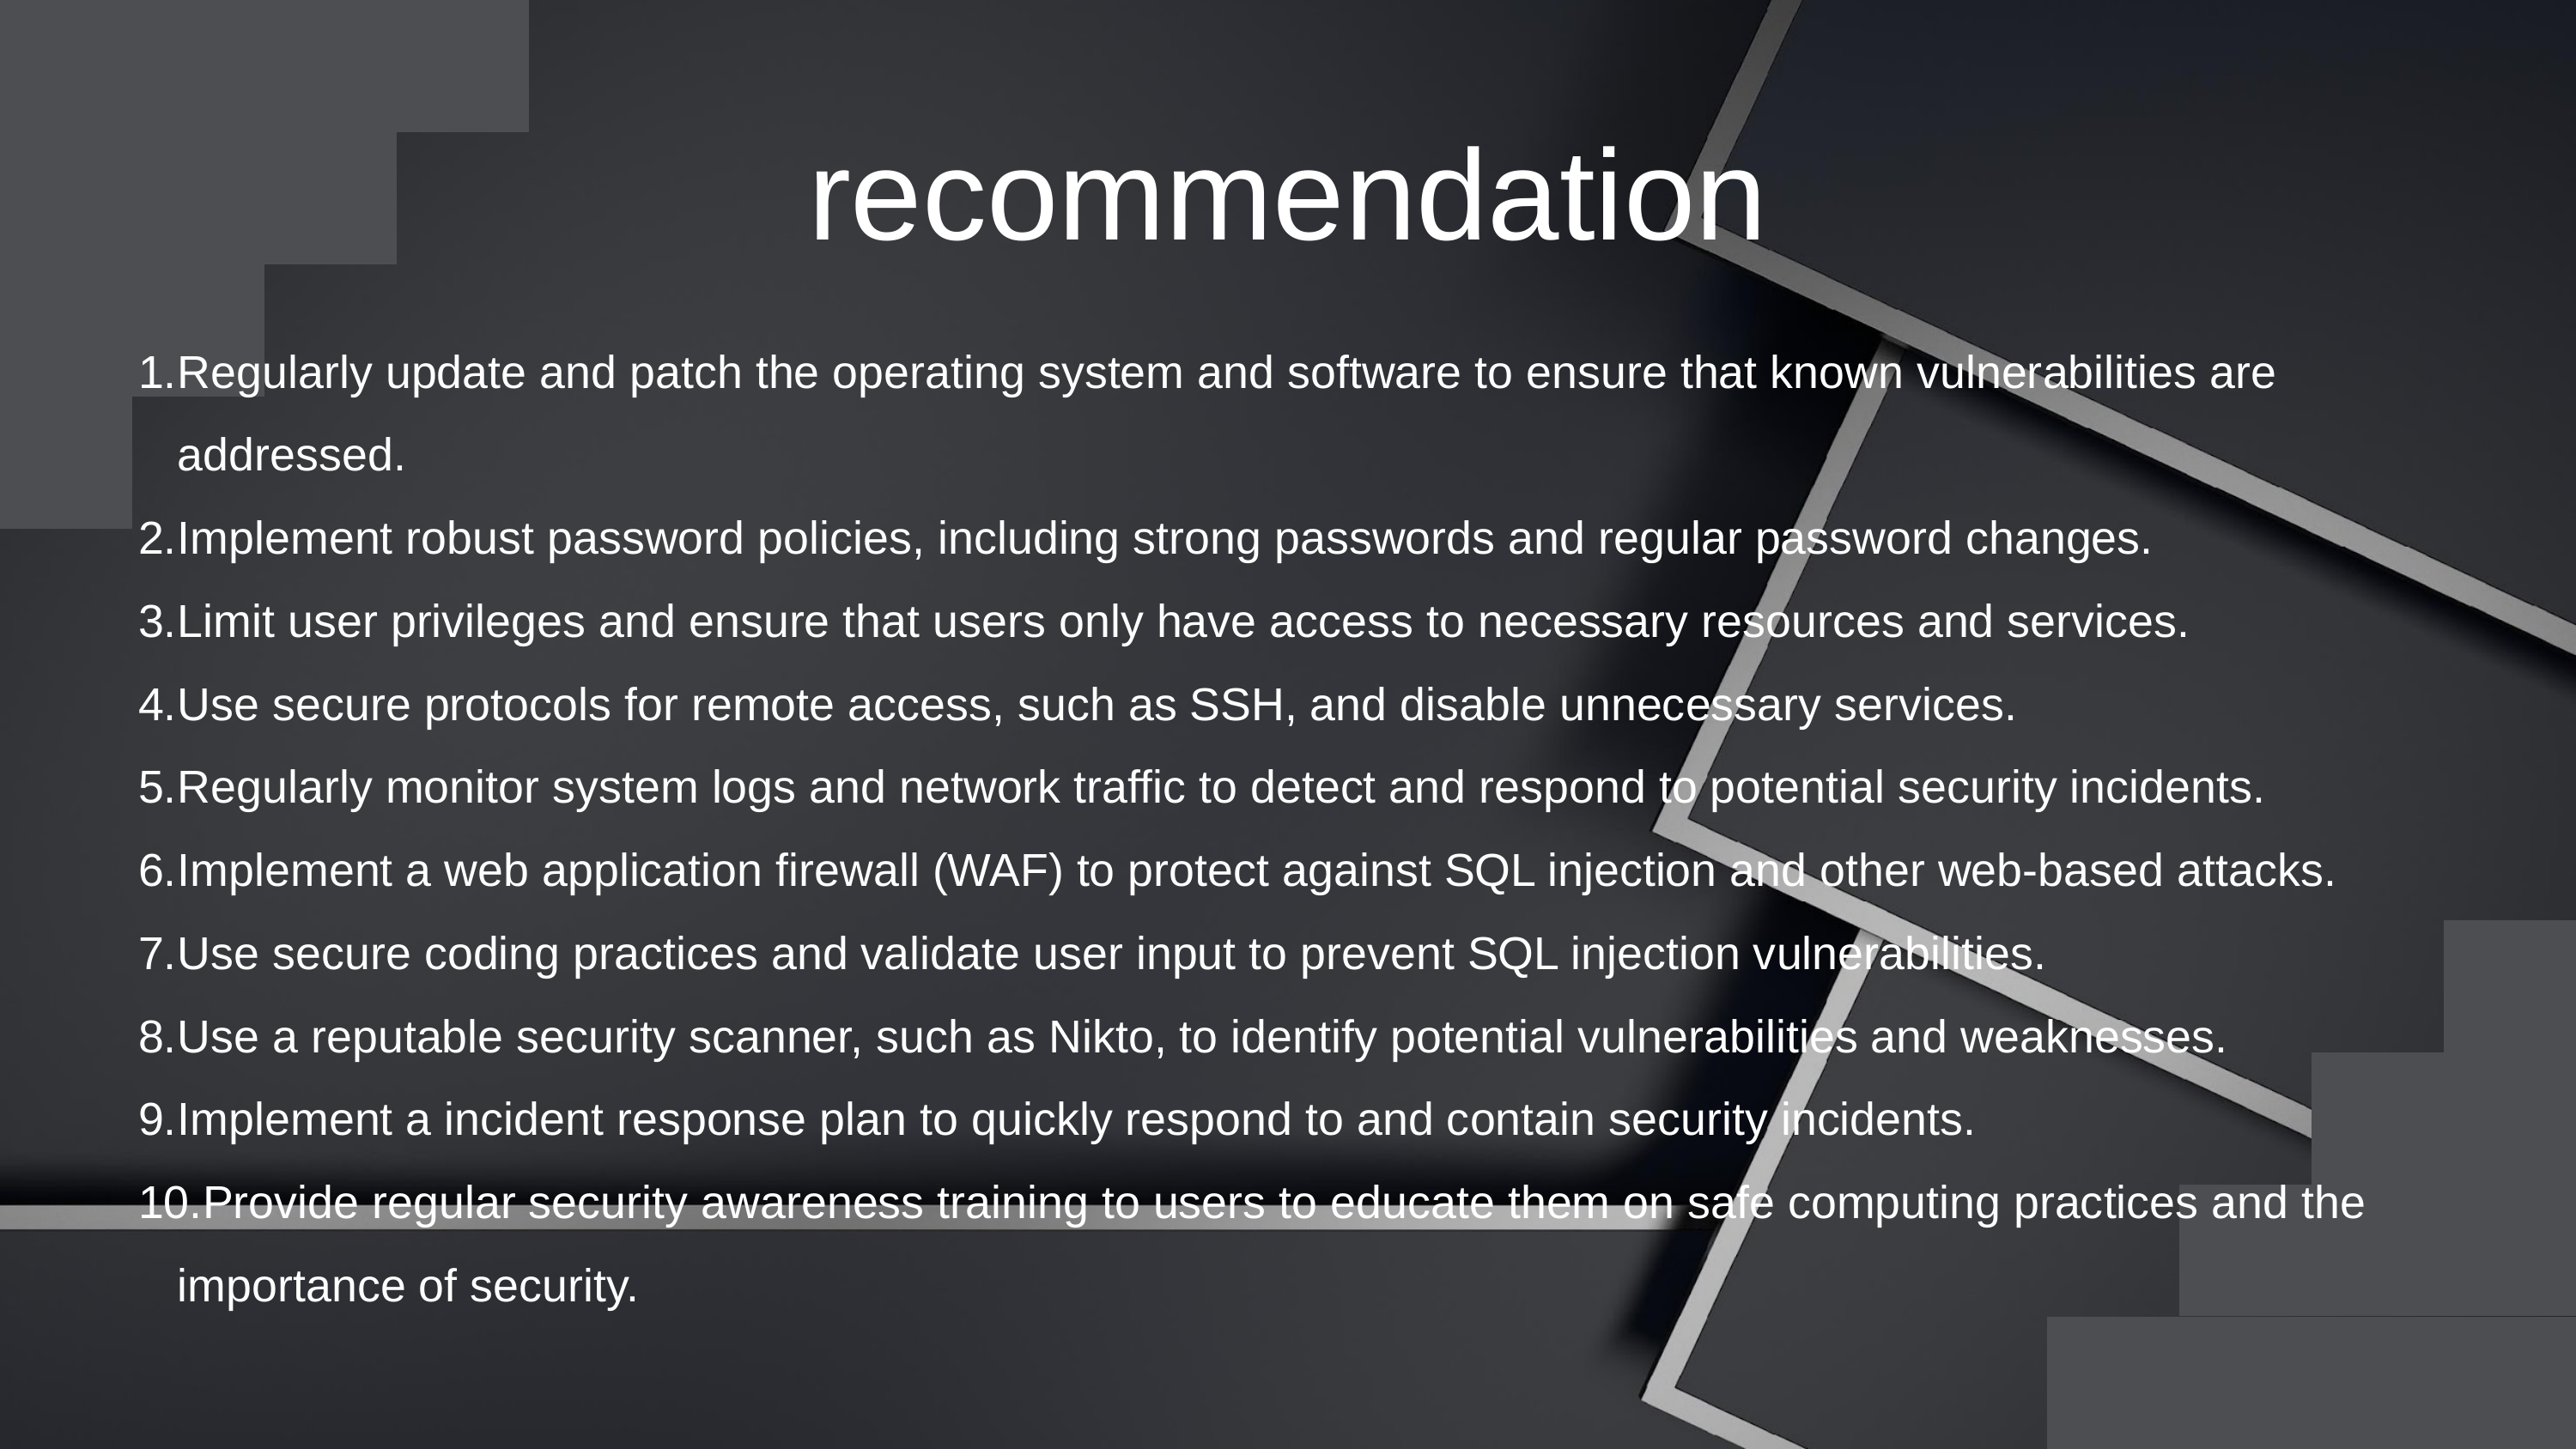

recommendation

Regularly update and patch the operating system and software to ensure that known vulnerabilities are addressed.
Implement robust password policies, including strong passwords and regular password changes.
Limit user privileges and ensure that users only have access to necessary resources and services.
Use secure protocols for remote access, such as SSH, and disable unnecessary services.
Regularly monitor system logs and network traffic to detect and respond to potential security incidents.
Implement a web application firewall (WAF) to protect against SQL injection and other web-based attacks.
Use secure coding practices and validate user input to prevent SQL injection vulnerabilities.
Use a reputable security scanner, such as Nikto, to identify potential vulnerabilities and weaknesses.
Implement a incident response plan to quickly respond to and contain security incidents.
Provide regular security awareness training to users to educate them on safe computing practices and the importance of security.